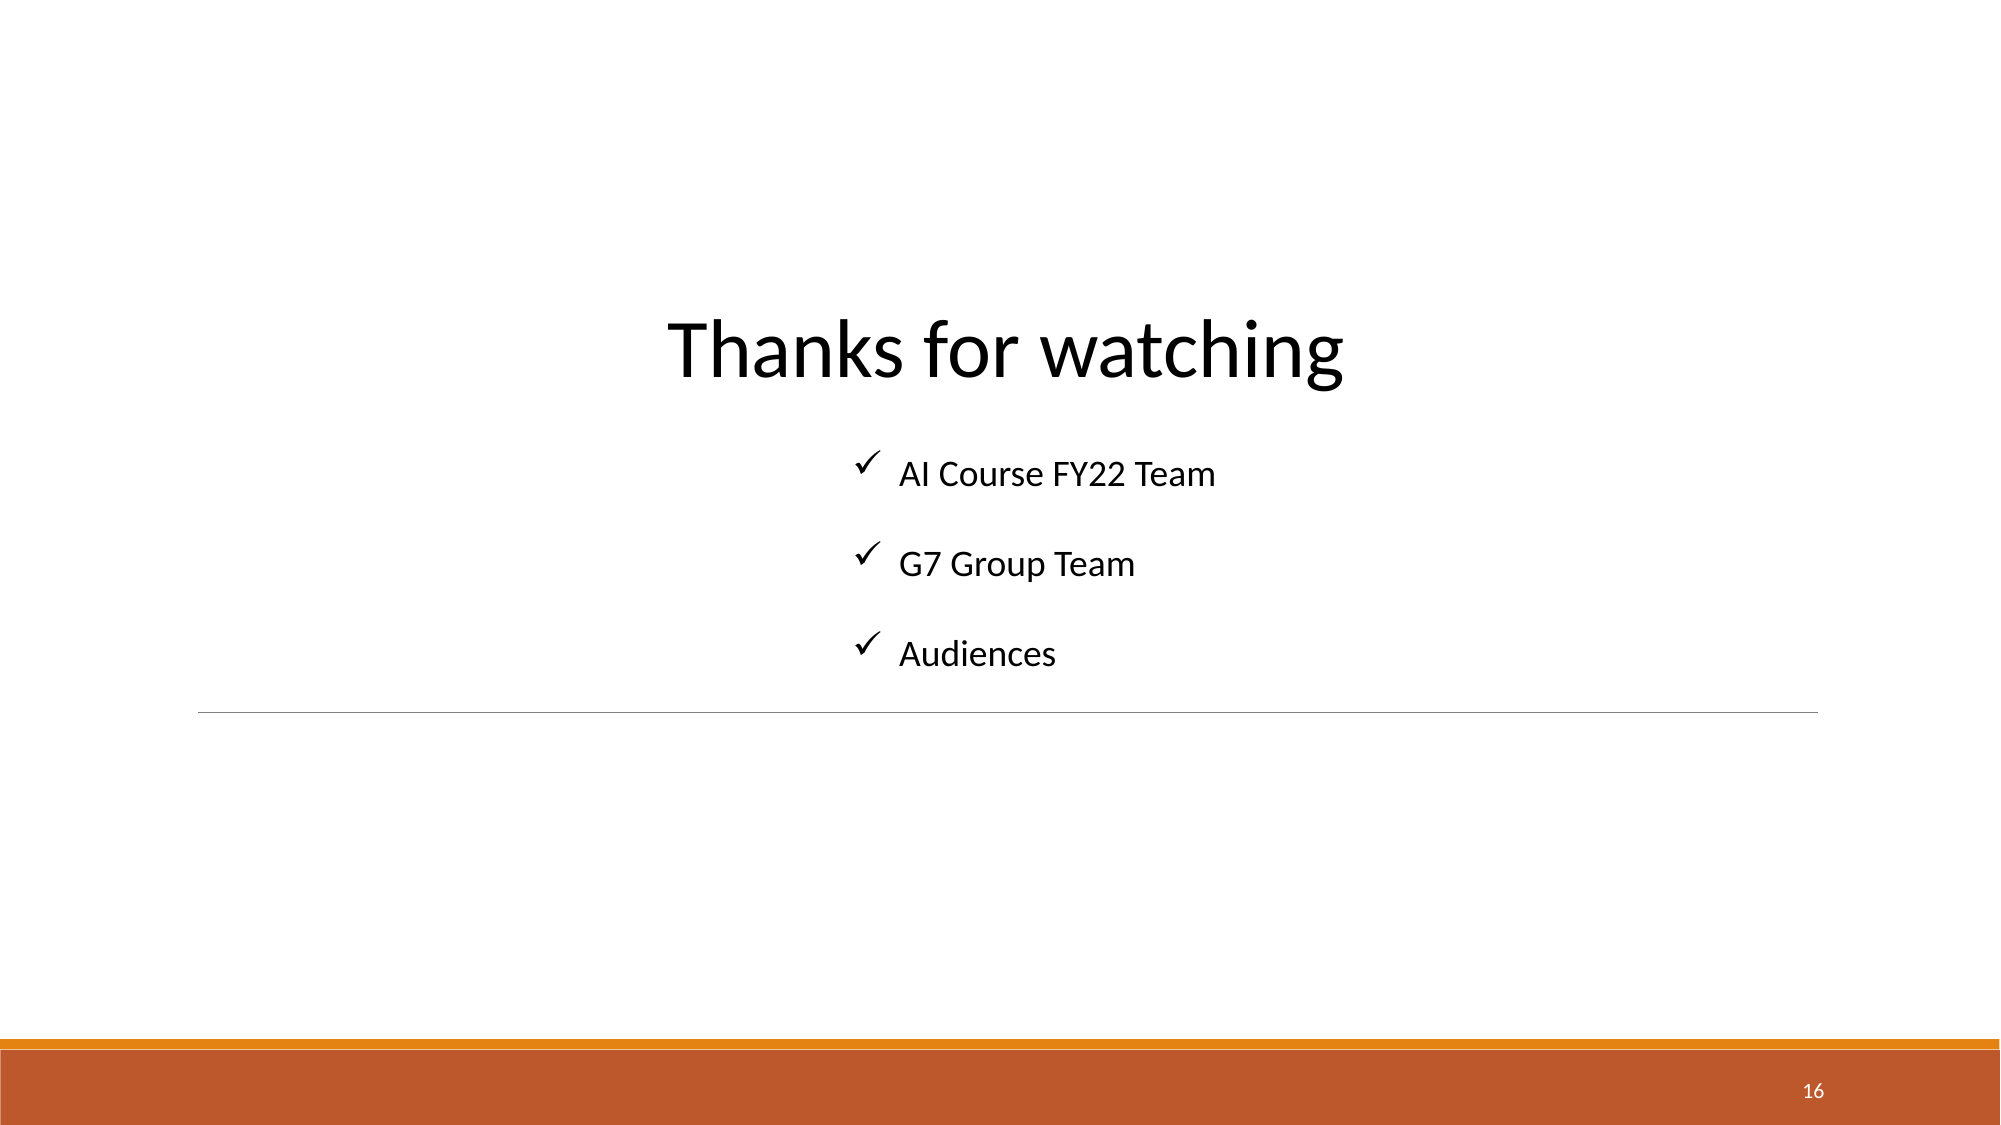

Thanks for watching
AI Course FY22 Team

G7 Group Team

Audiences
16